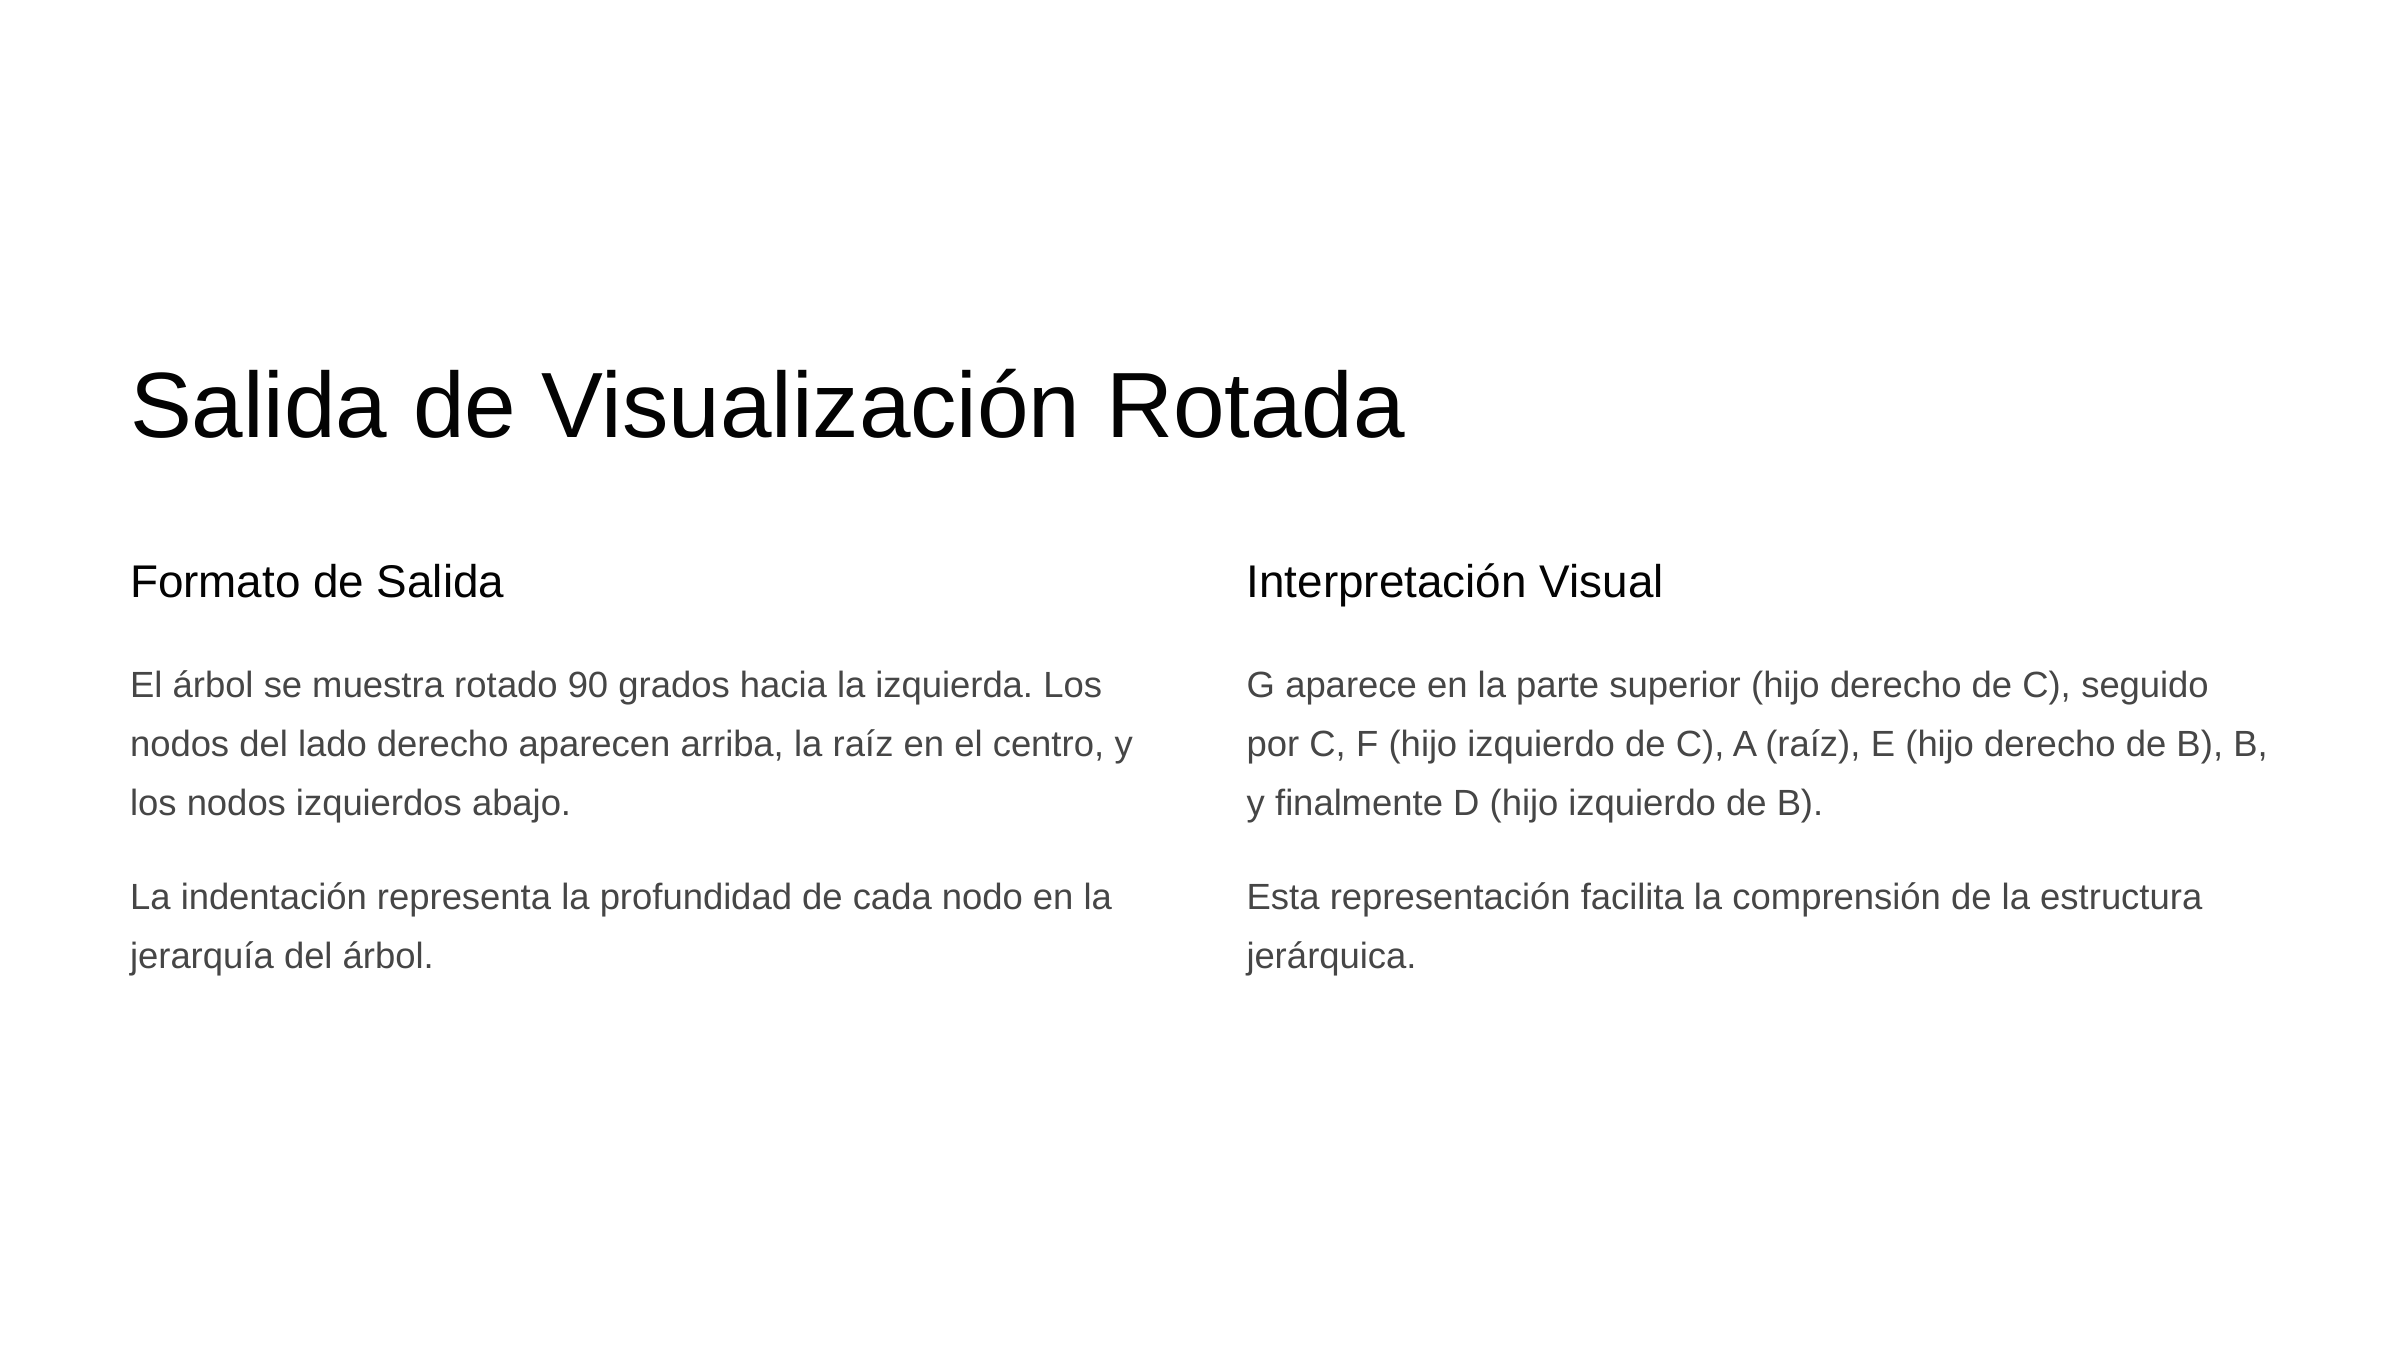

Salida de Visualización Rotada
Formato de Salida
Interpretación Visual
El árbol se muestra rotado 90 grados hacia la izquierda. Los nodos del lado derecho aparecen arriba, la raíz en el centro, y los nodos izquierdos abajo.
G aparece en la parte superior (hijo derecho de C), seguido por C, F (hijo izquierdo de C), A (raíz), E (hijo derecho de B), B, y finalmente D (hijo izquierdo de B).
La indentación representa la profundidad de cada nodo en la jerarquía del árbol.
Esta representación facilita la comprensión de la estructura jerárquica.